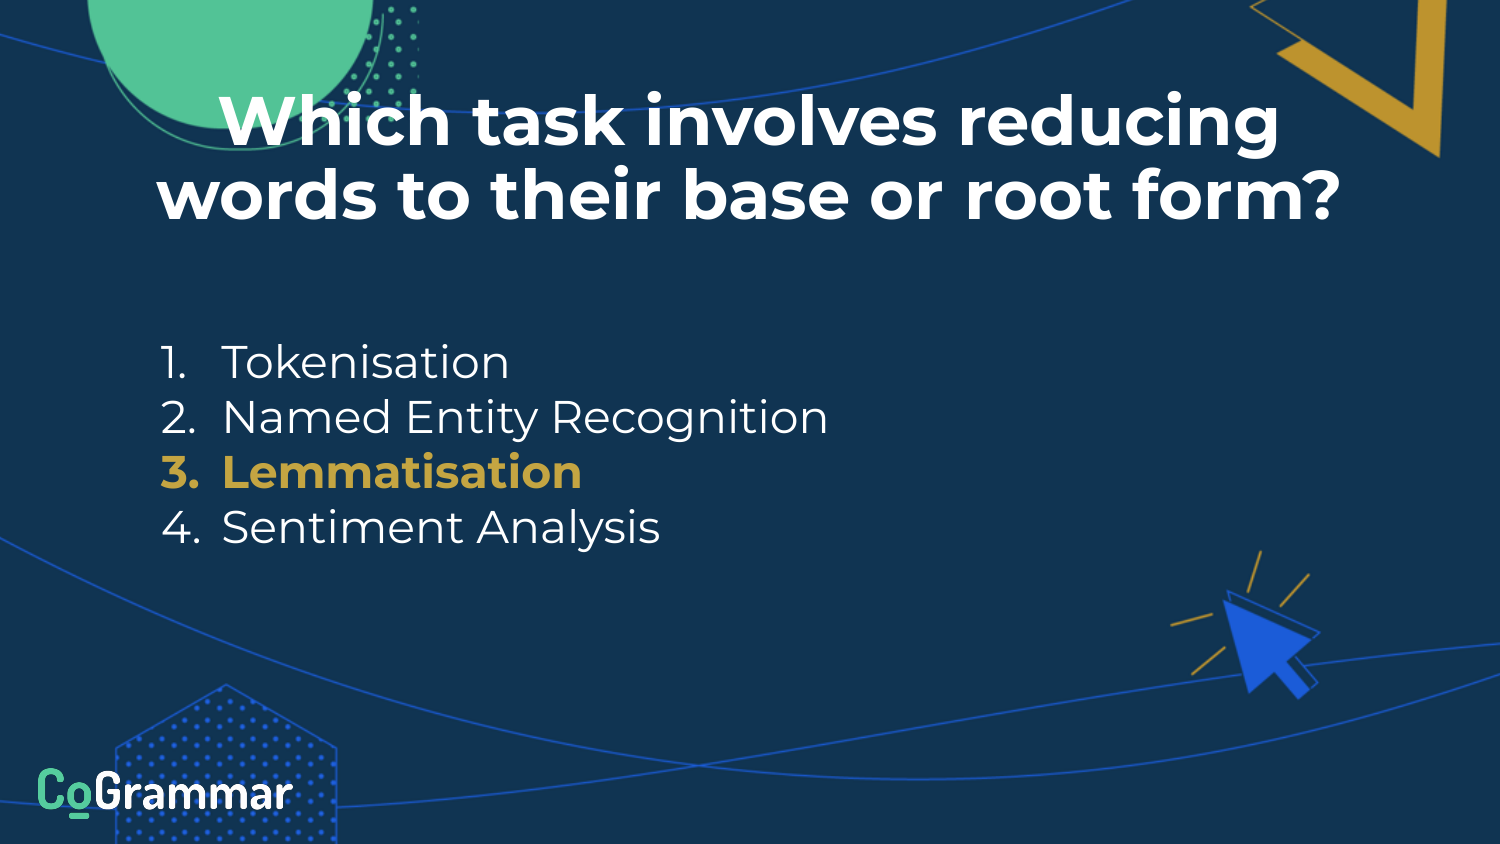

# Which task involves reducing words to their base or root form?
Tokenisation
Named Entity Recognition
Lemmatisation
Sentiment Analysis